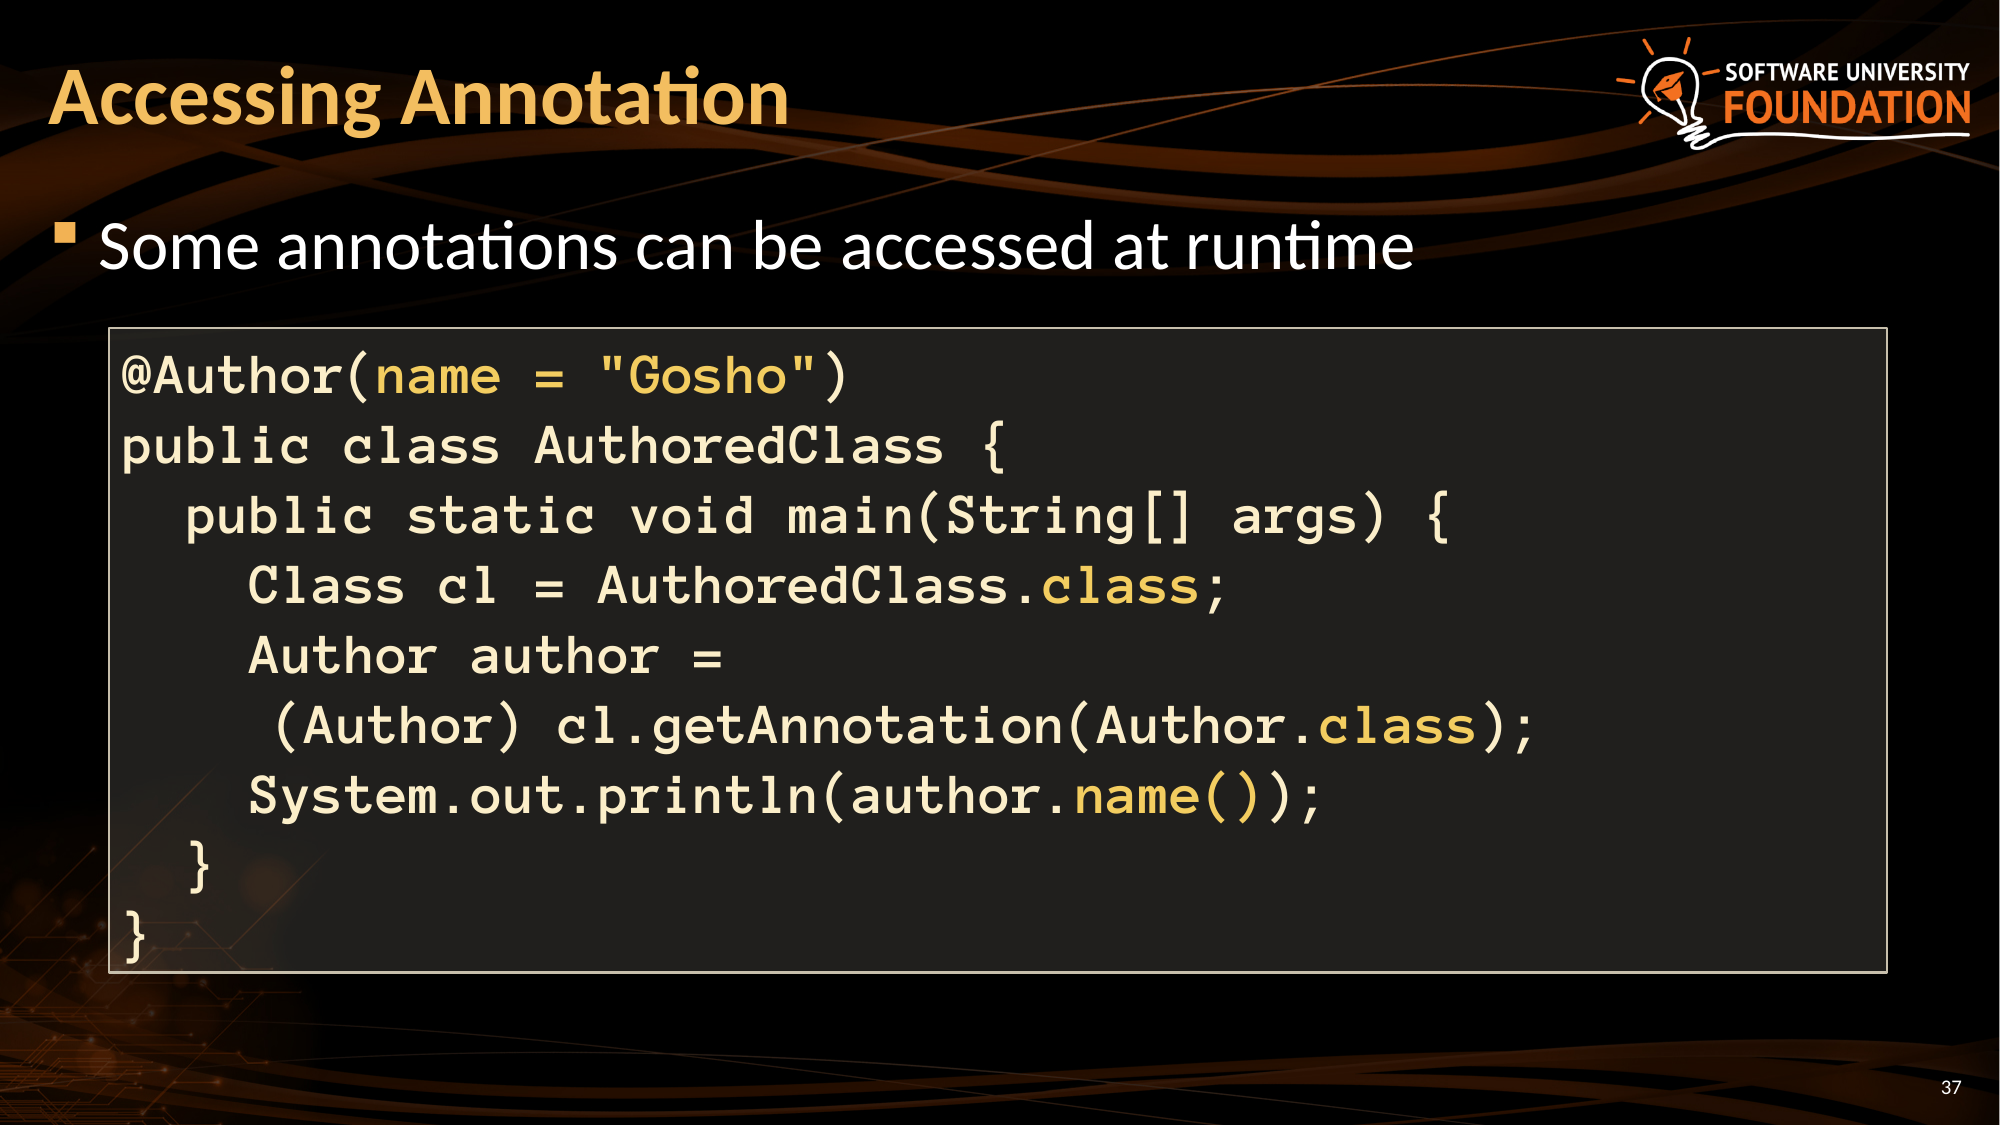

# Accessing Annotation
Some annotations can be accessed at runtime

@Author(name = "Gosho")
public class AuthoredClass {
  public static void main(String[] args) {
    Class cl = AuthoredClass.class;
    Author author =
	(Author) cl.getAnnotation(Author.class);
    System.out.println(author.name());
  }
}
37